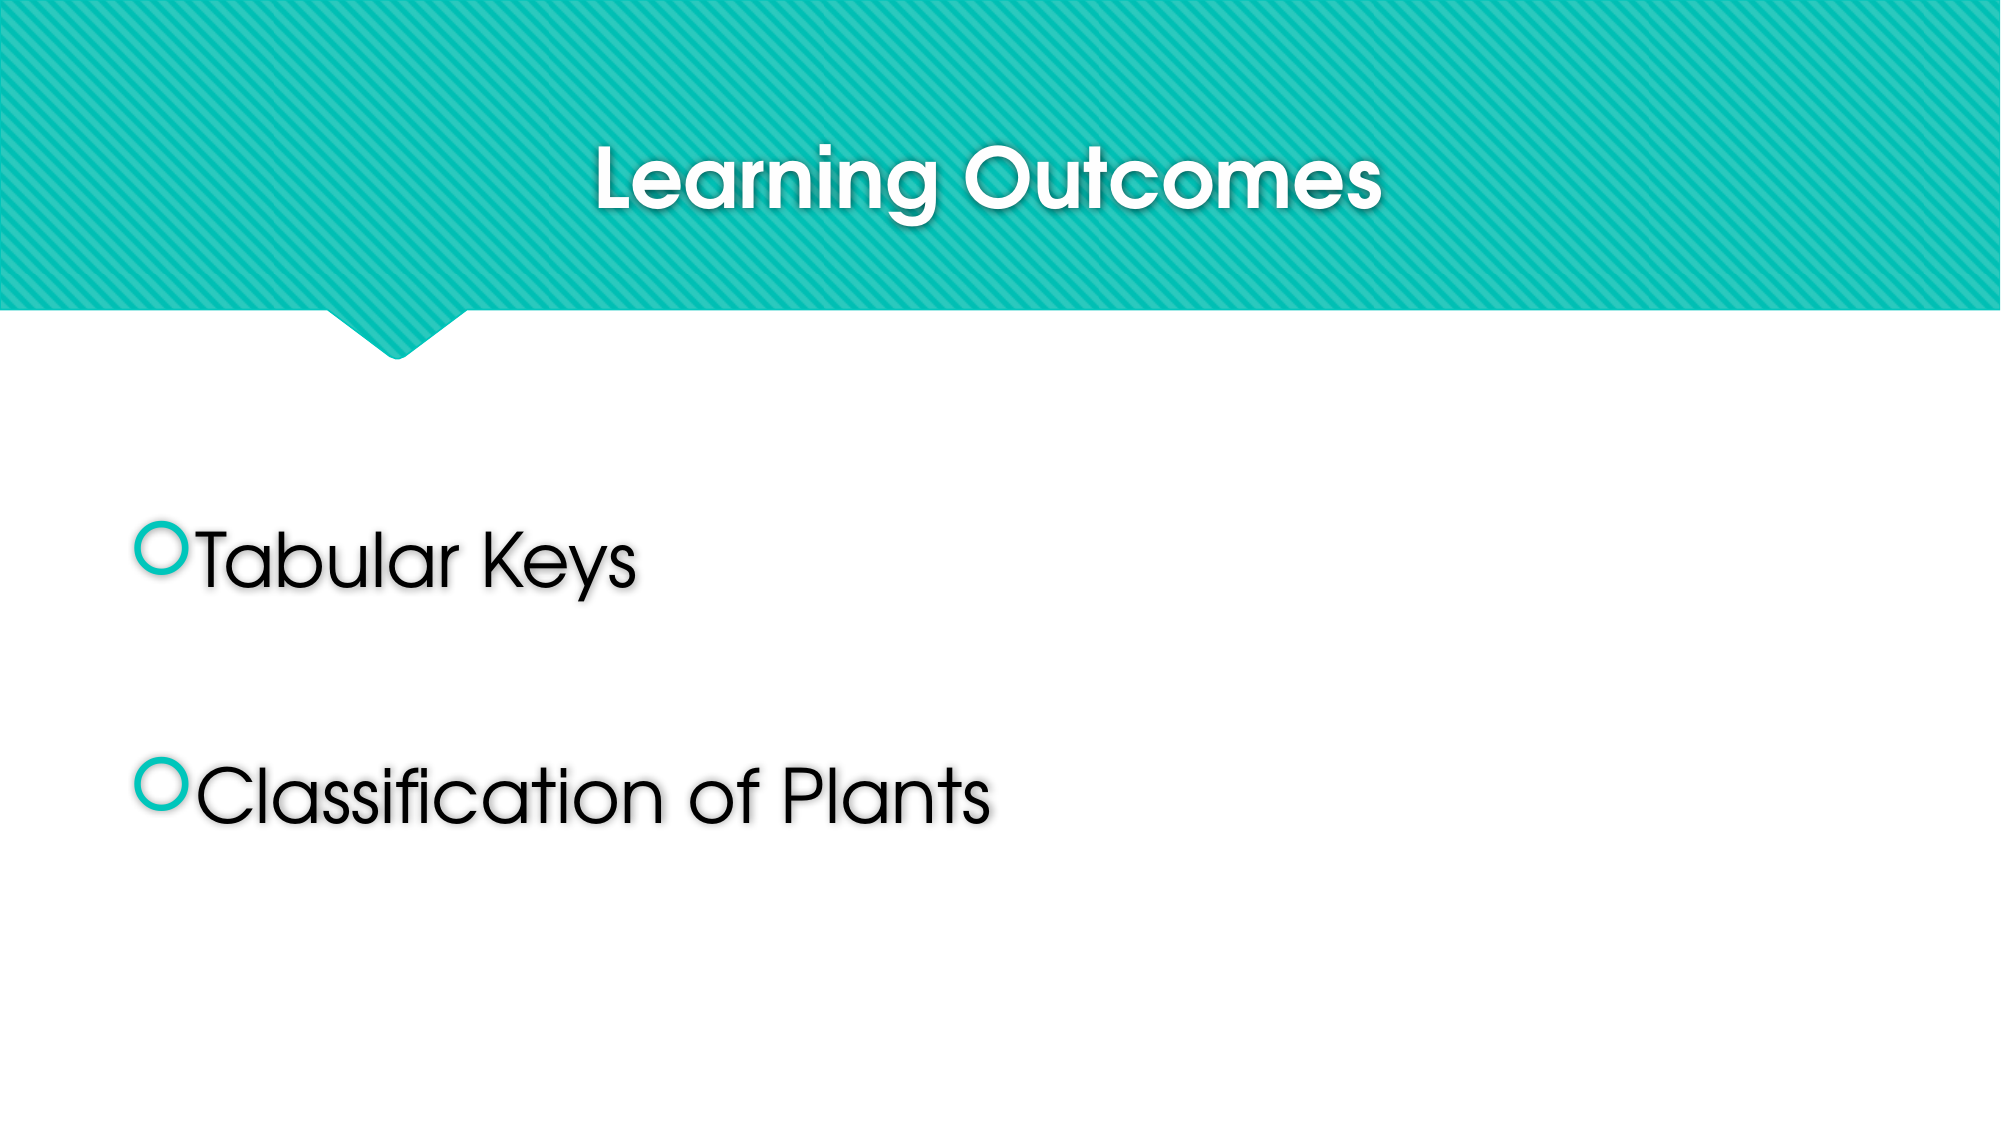

# Learning Outcomes
Tabular Keys

Classification of Plants